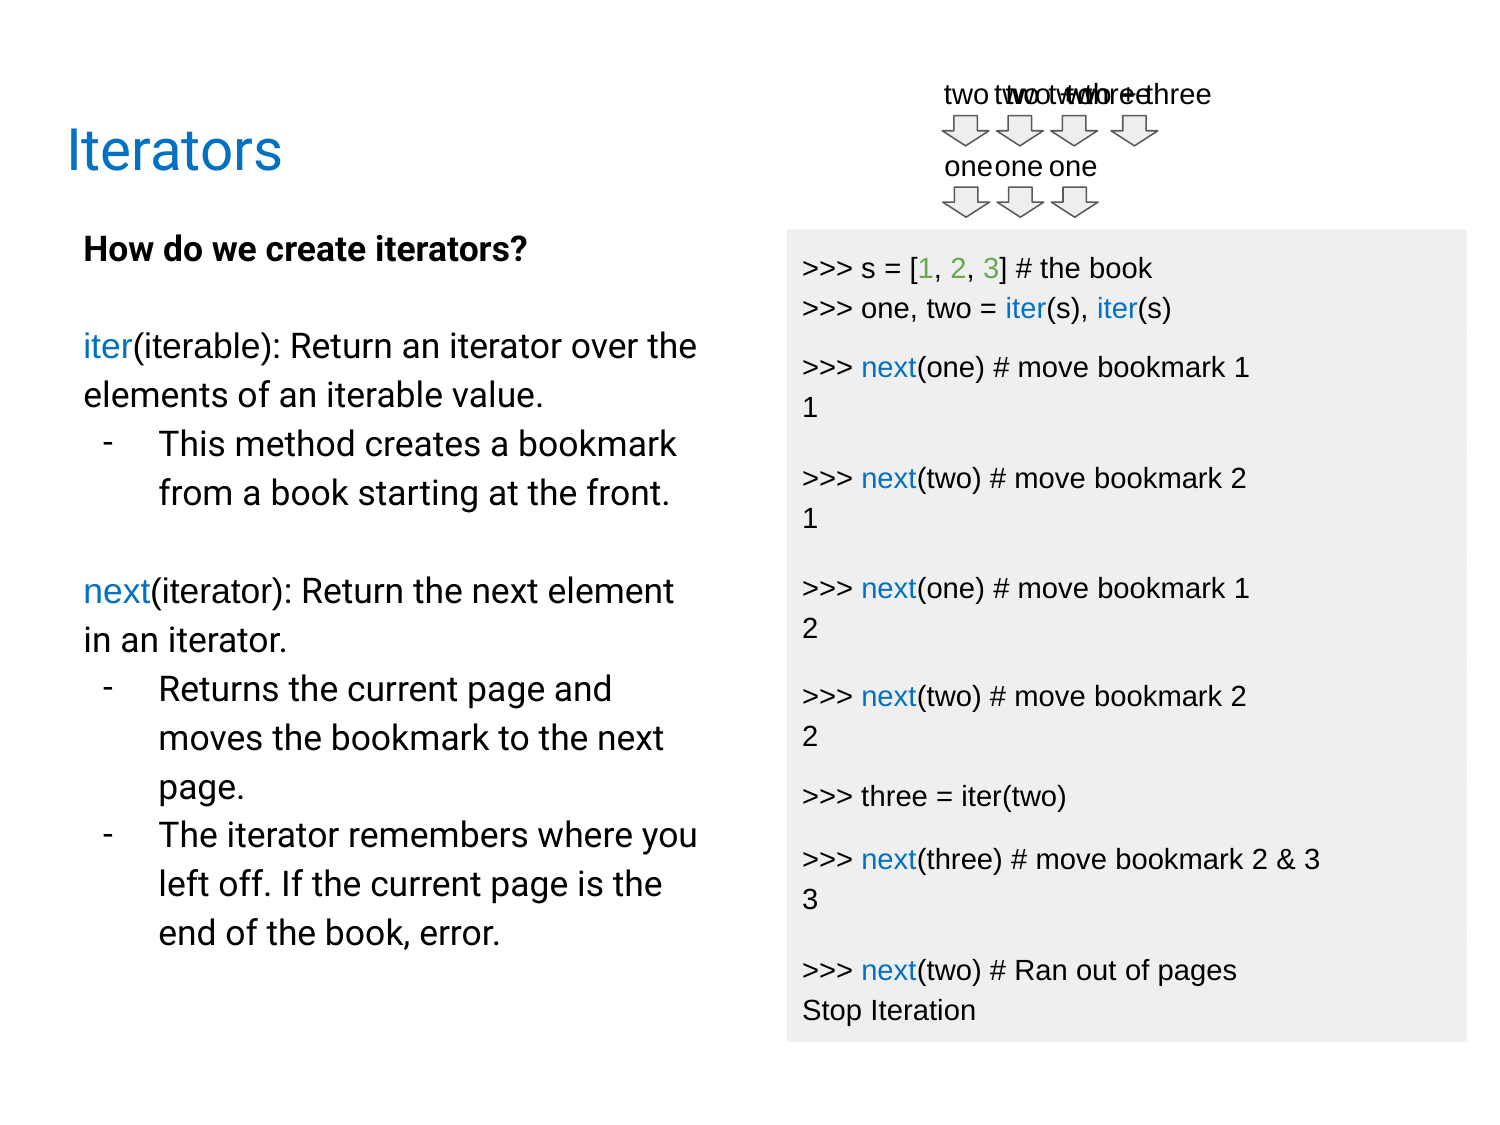

two
two
two + three
two
two + three
# Iterators

one
one
one

How do we create iterators?

iter(iterable): Return an iterator over the elements of an iterable value.
This method creates a bookmark from a book starting at the front.

next(iterator): Return the next element in an iterator.
Returns the current page and moves the bookmark to the next page.
The iterator remembers where you left off. If the current page is the end of the book, error.
>>> s = [1, 2, 3] # the book
>>> one, two = iter(s), iter(s)
>>> next(one) # move bookmark 1
1
>>> next(two) # move bookmark 2
1
>>> next(one) # move bookmark 1
2
>>> next(two) # move bookmark 2
2
>>> three = iter(two)
>>>
>>> next(three) # move bookmark 2 & 3
3
>>> next(two) # Ran out of pages
Stop Iteration